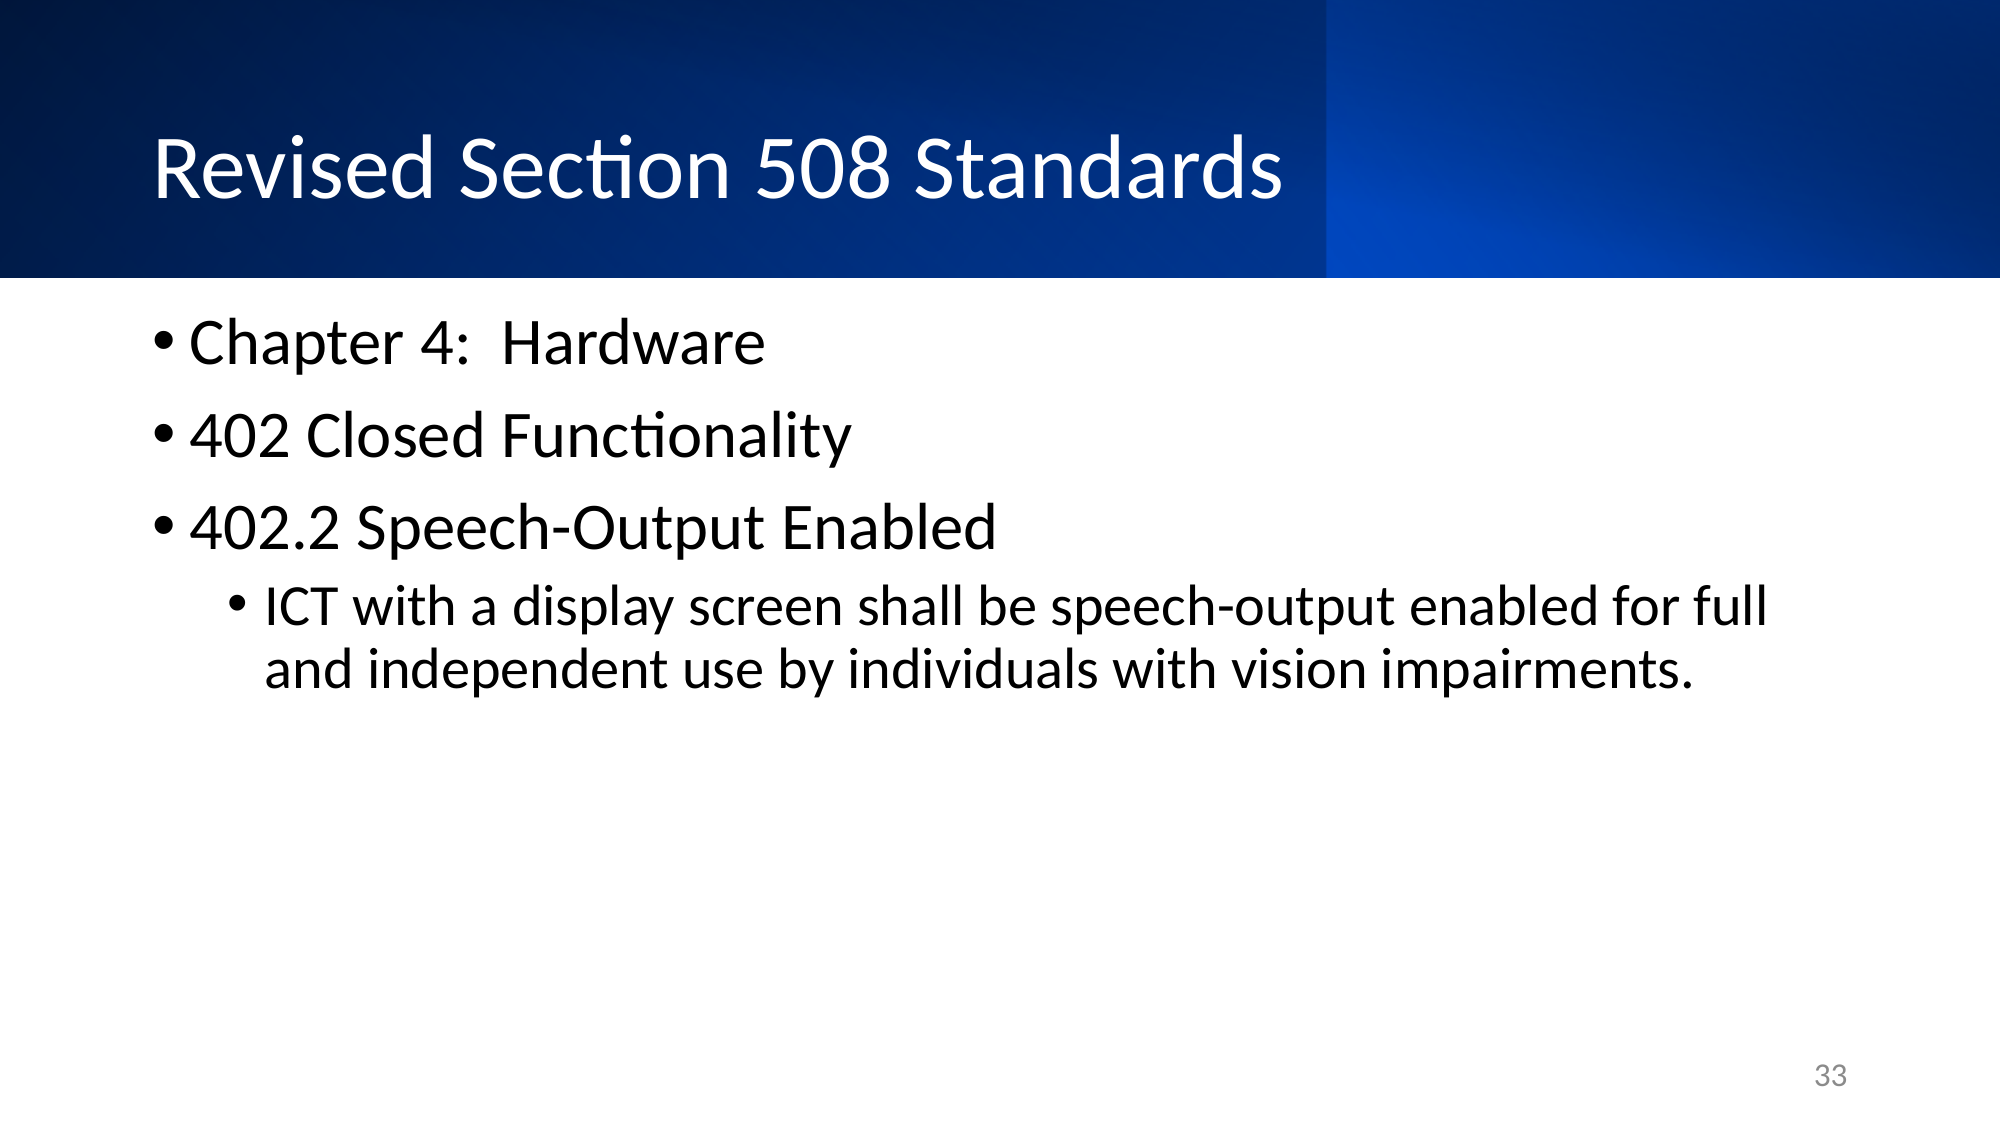

# Revised Section 508 Standards
Chapter 4:  Hardware
402 Closed Functionality
402.2 Speech-Output Enabled
ICT with a display screen shall be speech-output enabled for full and independent use by individuals with vision impairments.
33